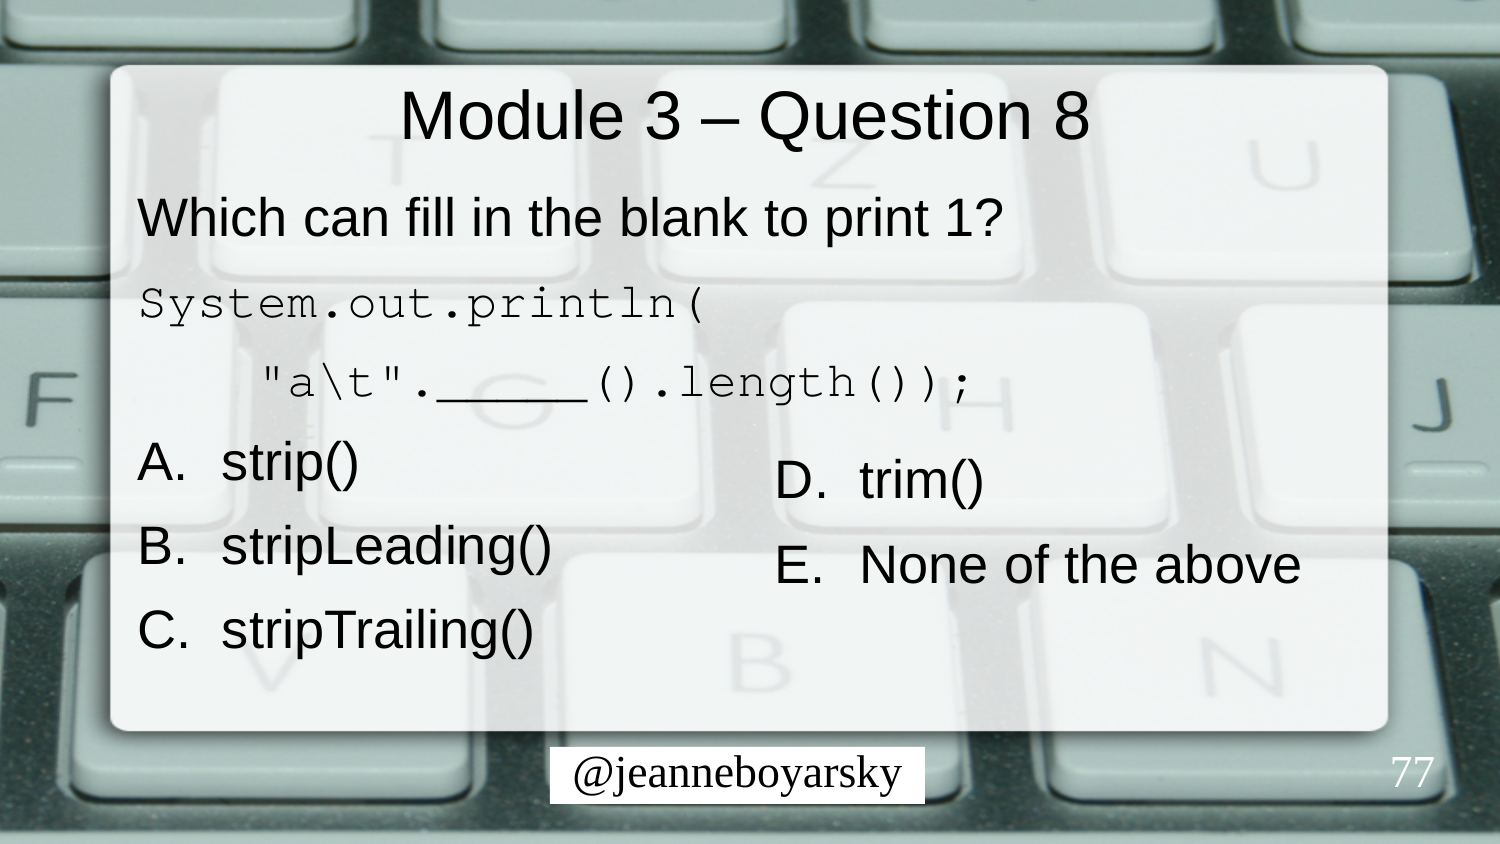

# Module 3 – Question 8
Which can fill in the blank to print 1?
System.out.println(
    "a\t"._____().length());
strip()
stripLeading()
stripTrailing()

trim()
None of the above
77